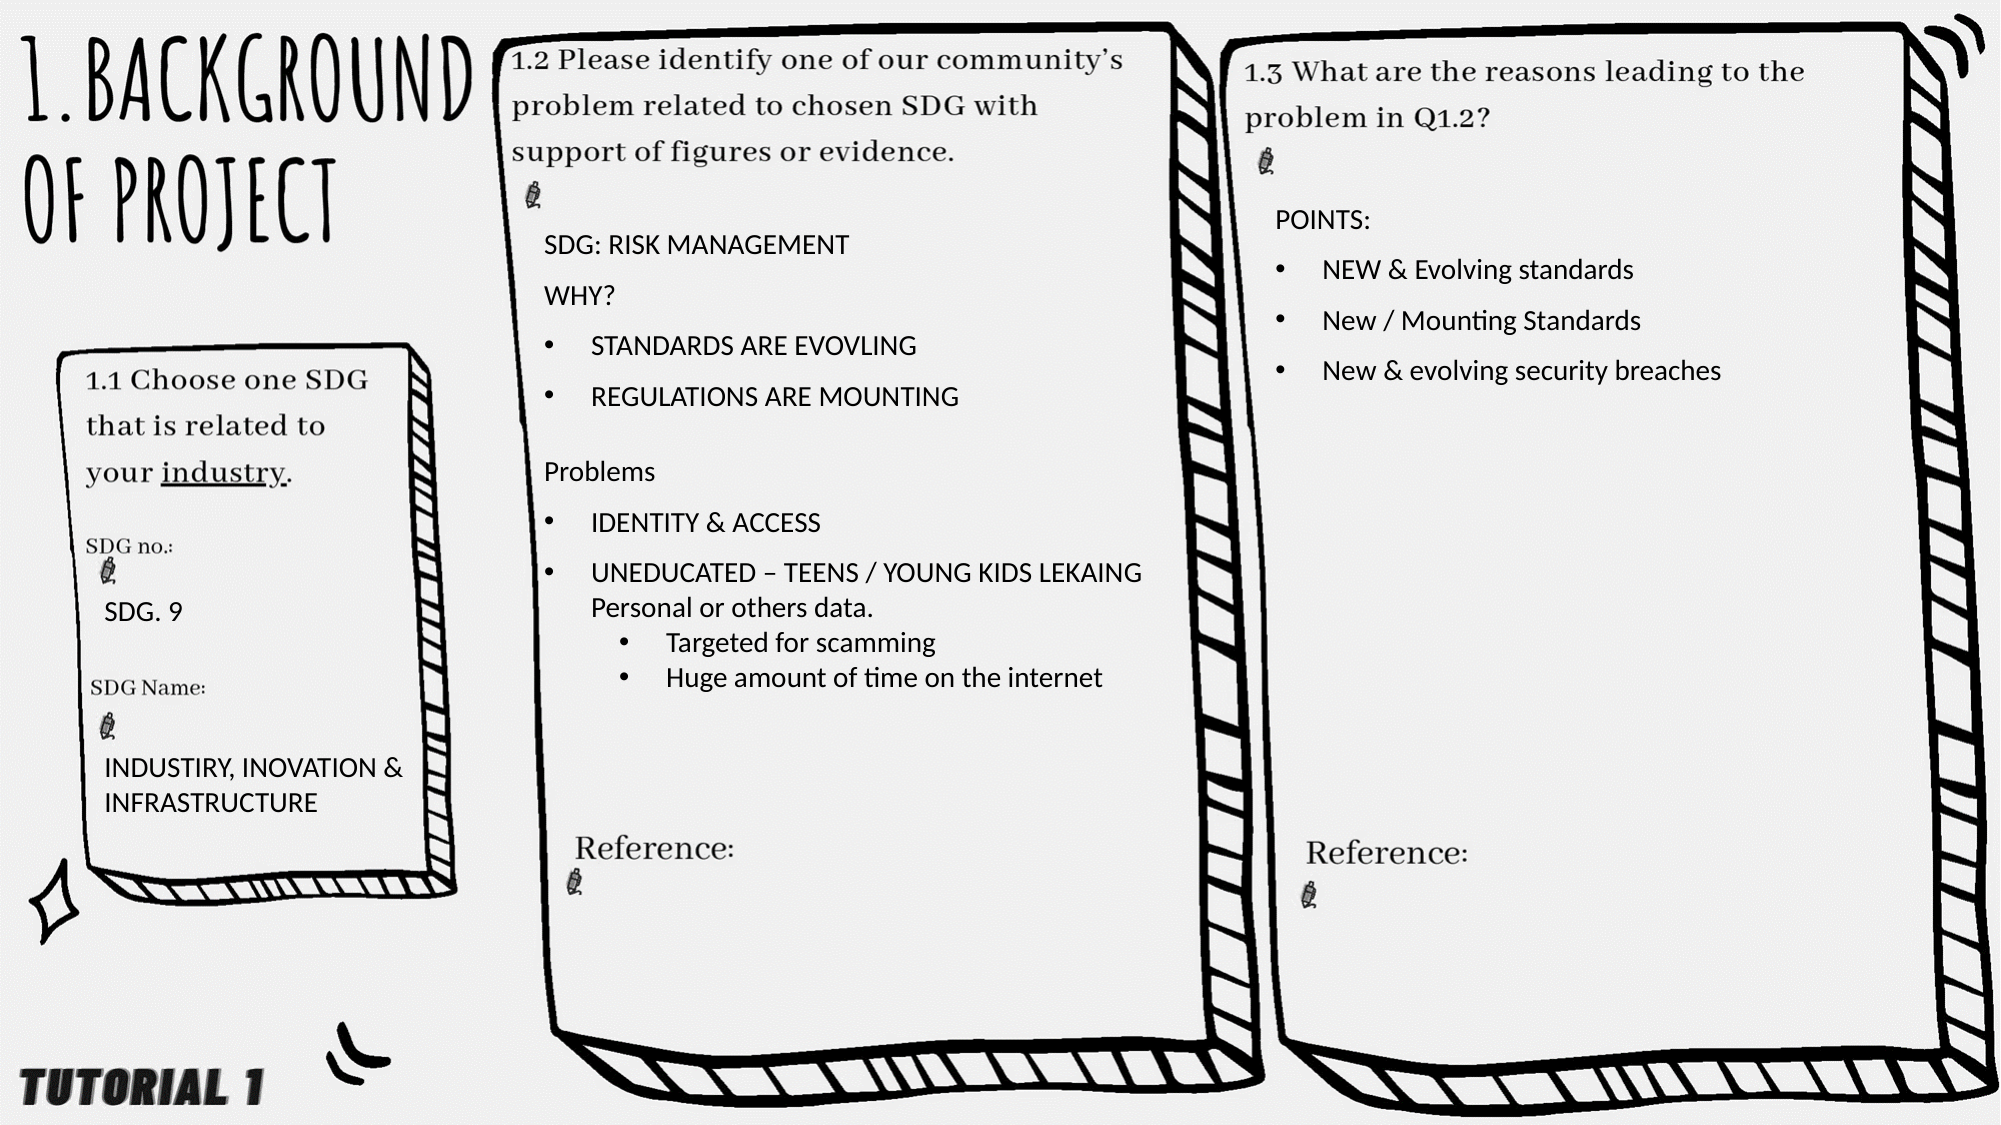

POINTS:
SDG: RISK MANAGEMENT
NEW & Evolving standards
WHY?
New / Mounting Standards
STANDARDS ARE EVOVLING
New & evolving security breaches
REGULATIONS ARE MOUNTING
Problems
IDENTITY & ACCESS
UNEDUCATED – TEENS / YOUNG KIDS LEKAING Personal or others data.
Targeted for scamming
Huge amount of time on the internet
SDG. 9
INDUSTIRY, INOVATION & INFRASTRUCTURE